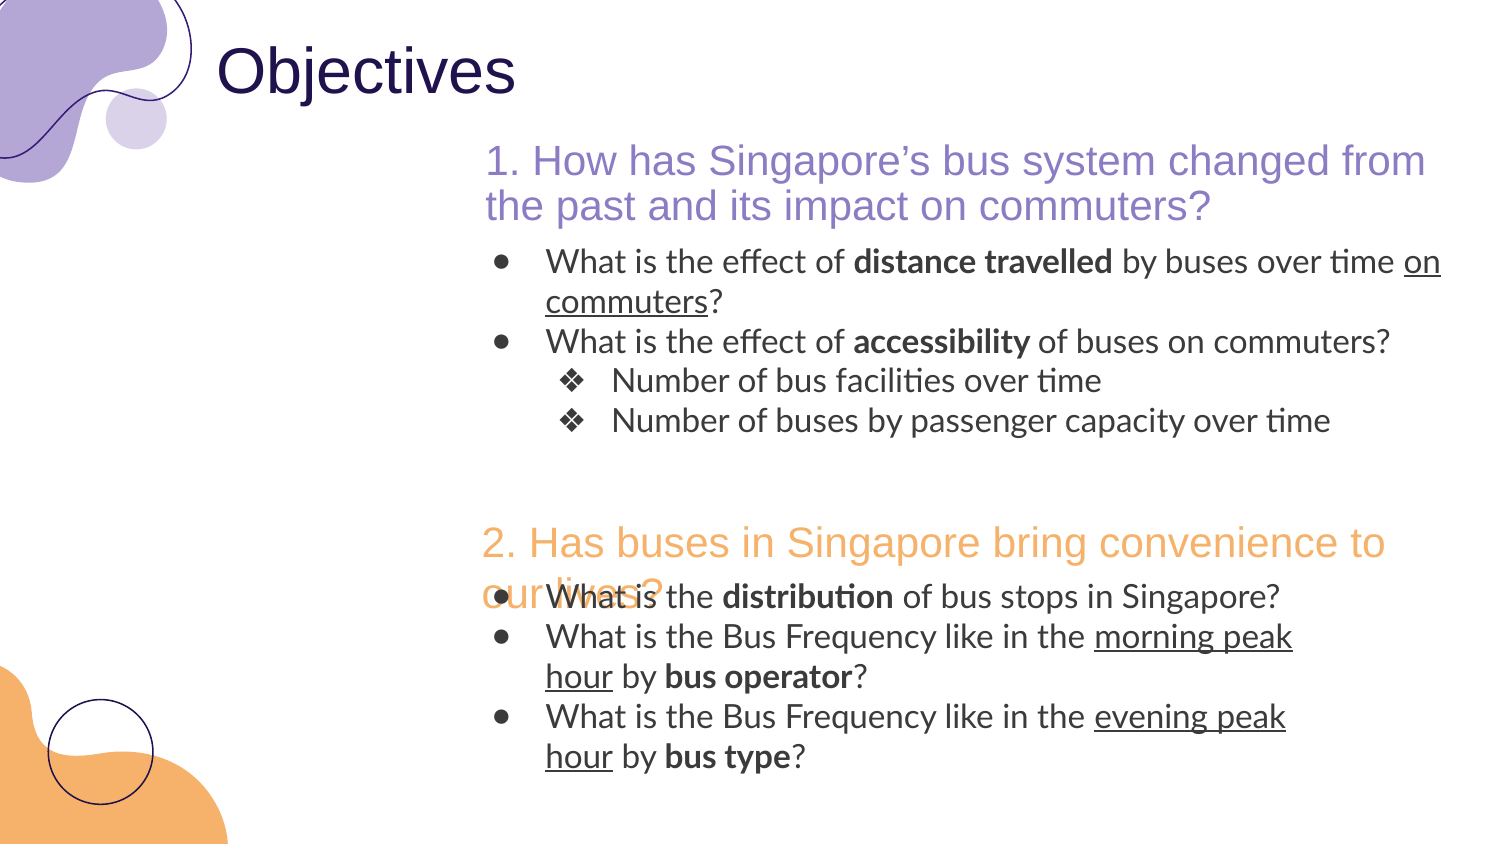

# Objectives

1. How has Singapore’s bus system changed from the past and its impact on commuters?
What is the effect of distance travelled by buses over time on commuters?
What is the effect of accessibility of buses on commuters?
Number of bus facilities over time
Number of buses by passenger capacity over time
2. Has buses in Singapore bring convenience to our lives?
What is the distribution of bus stops in Singapore?
What is the Bus Frequency like in the morning peak hour by bus operator?
What is the Bus Frequency like in the evening peak hour by bus type?